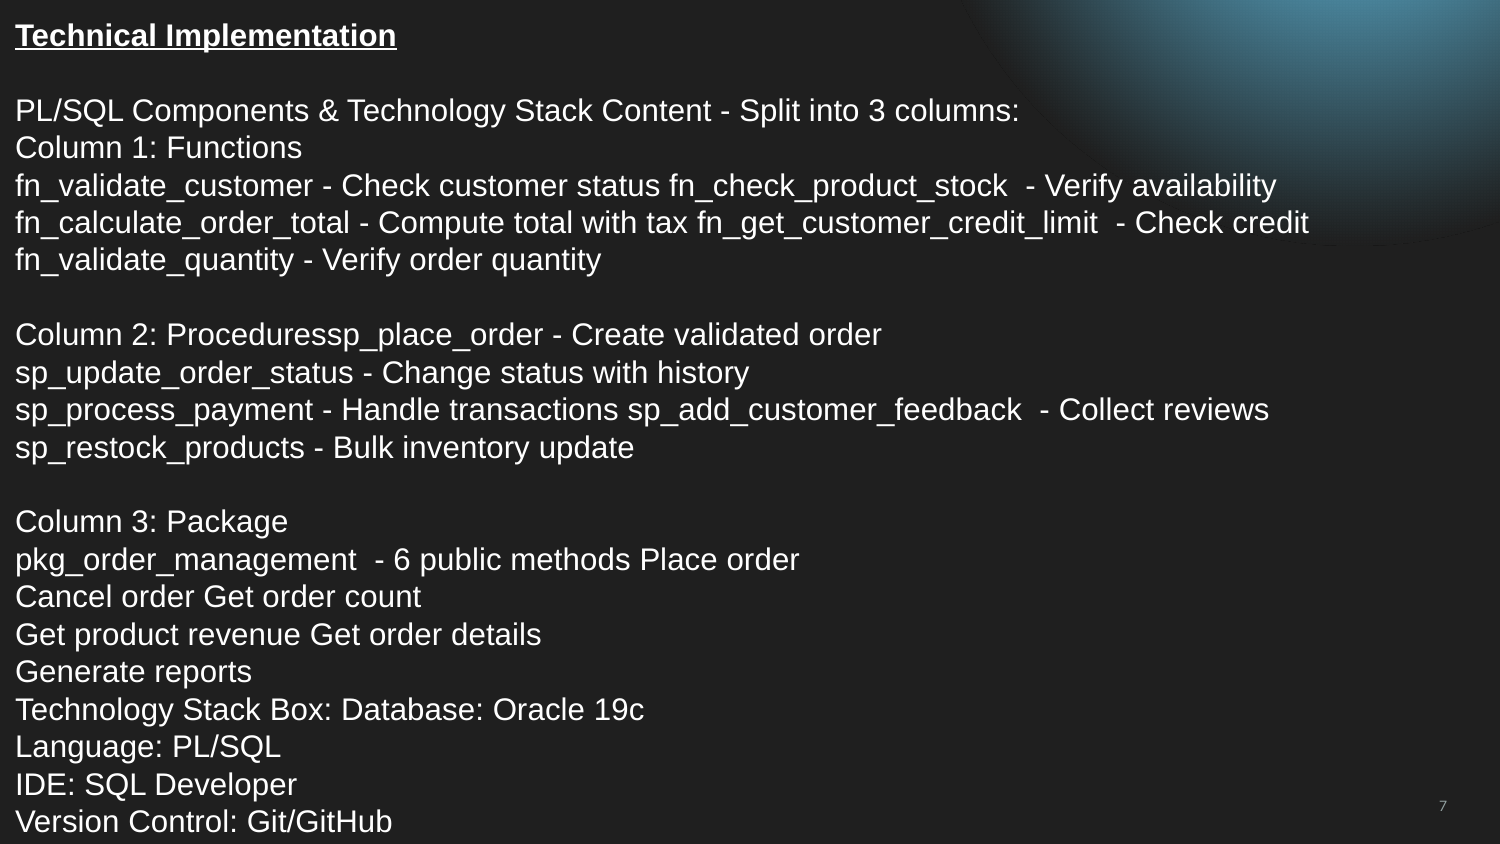

Technical Implementation

PL/SQL Components & Technology Stack Content - Split into 3 columns:
Column 1: Functions
fn_validate_customer - Check customer status fn_check_product_stock  - Verify availability fn_calculate_order_total - Compute total with tax fn_get_customer_credit_limit  - Check credit fn_validate_quantity - Verify order quantity

Column 2: Proceduressp_place_order - Create validated order
sp_update_order_status - Change status with history
sp_process_payment - Handle transactions sp_add_customer_feedback  - Collect reviews sp_restock_products - Bulk inventory update

Column 3: Package
pkg_order_management  - 6 public methods Place order
Cancel order Get order count
Get product revenue Get order details
Generate reports
Technology Stack Box: Database: Oracle 19c
Language: PL/SQL
IDE: SQL Developer
Version Control: Git/GitHub